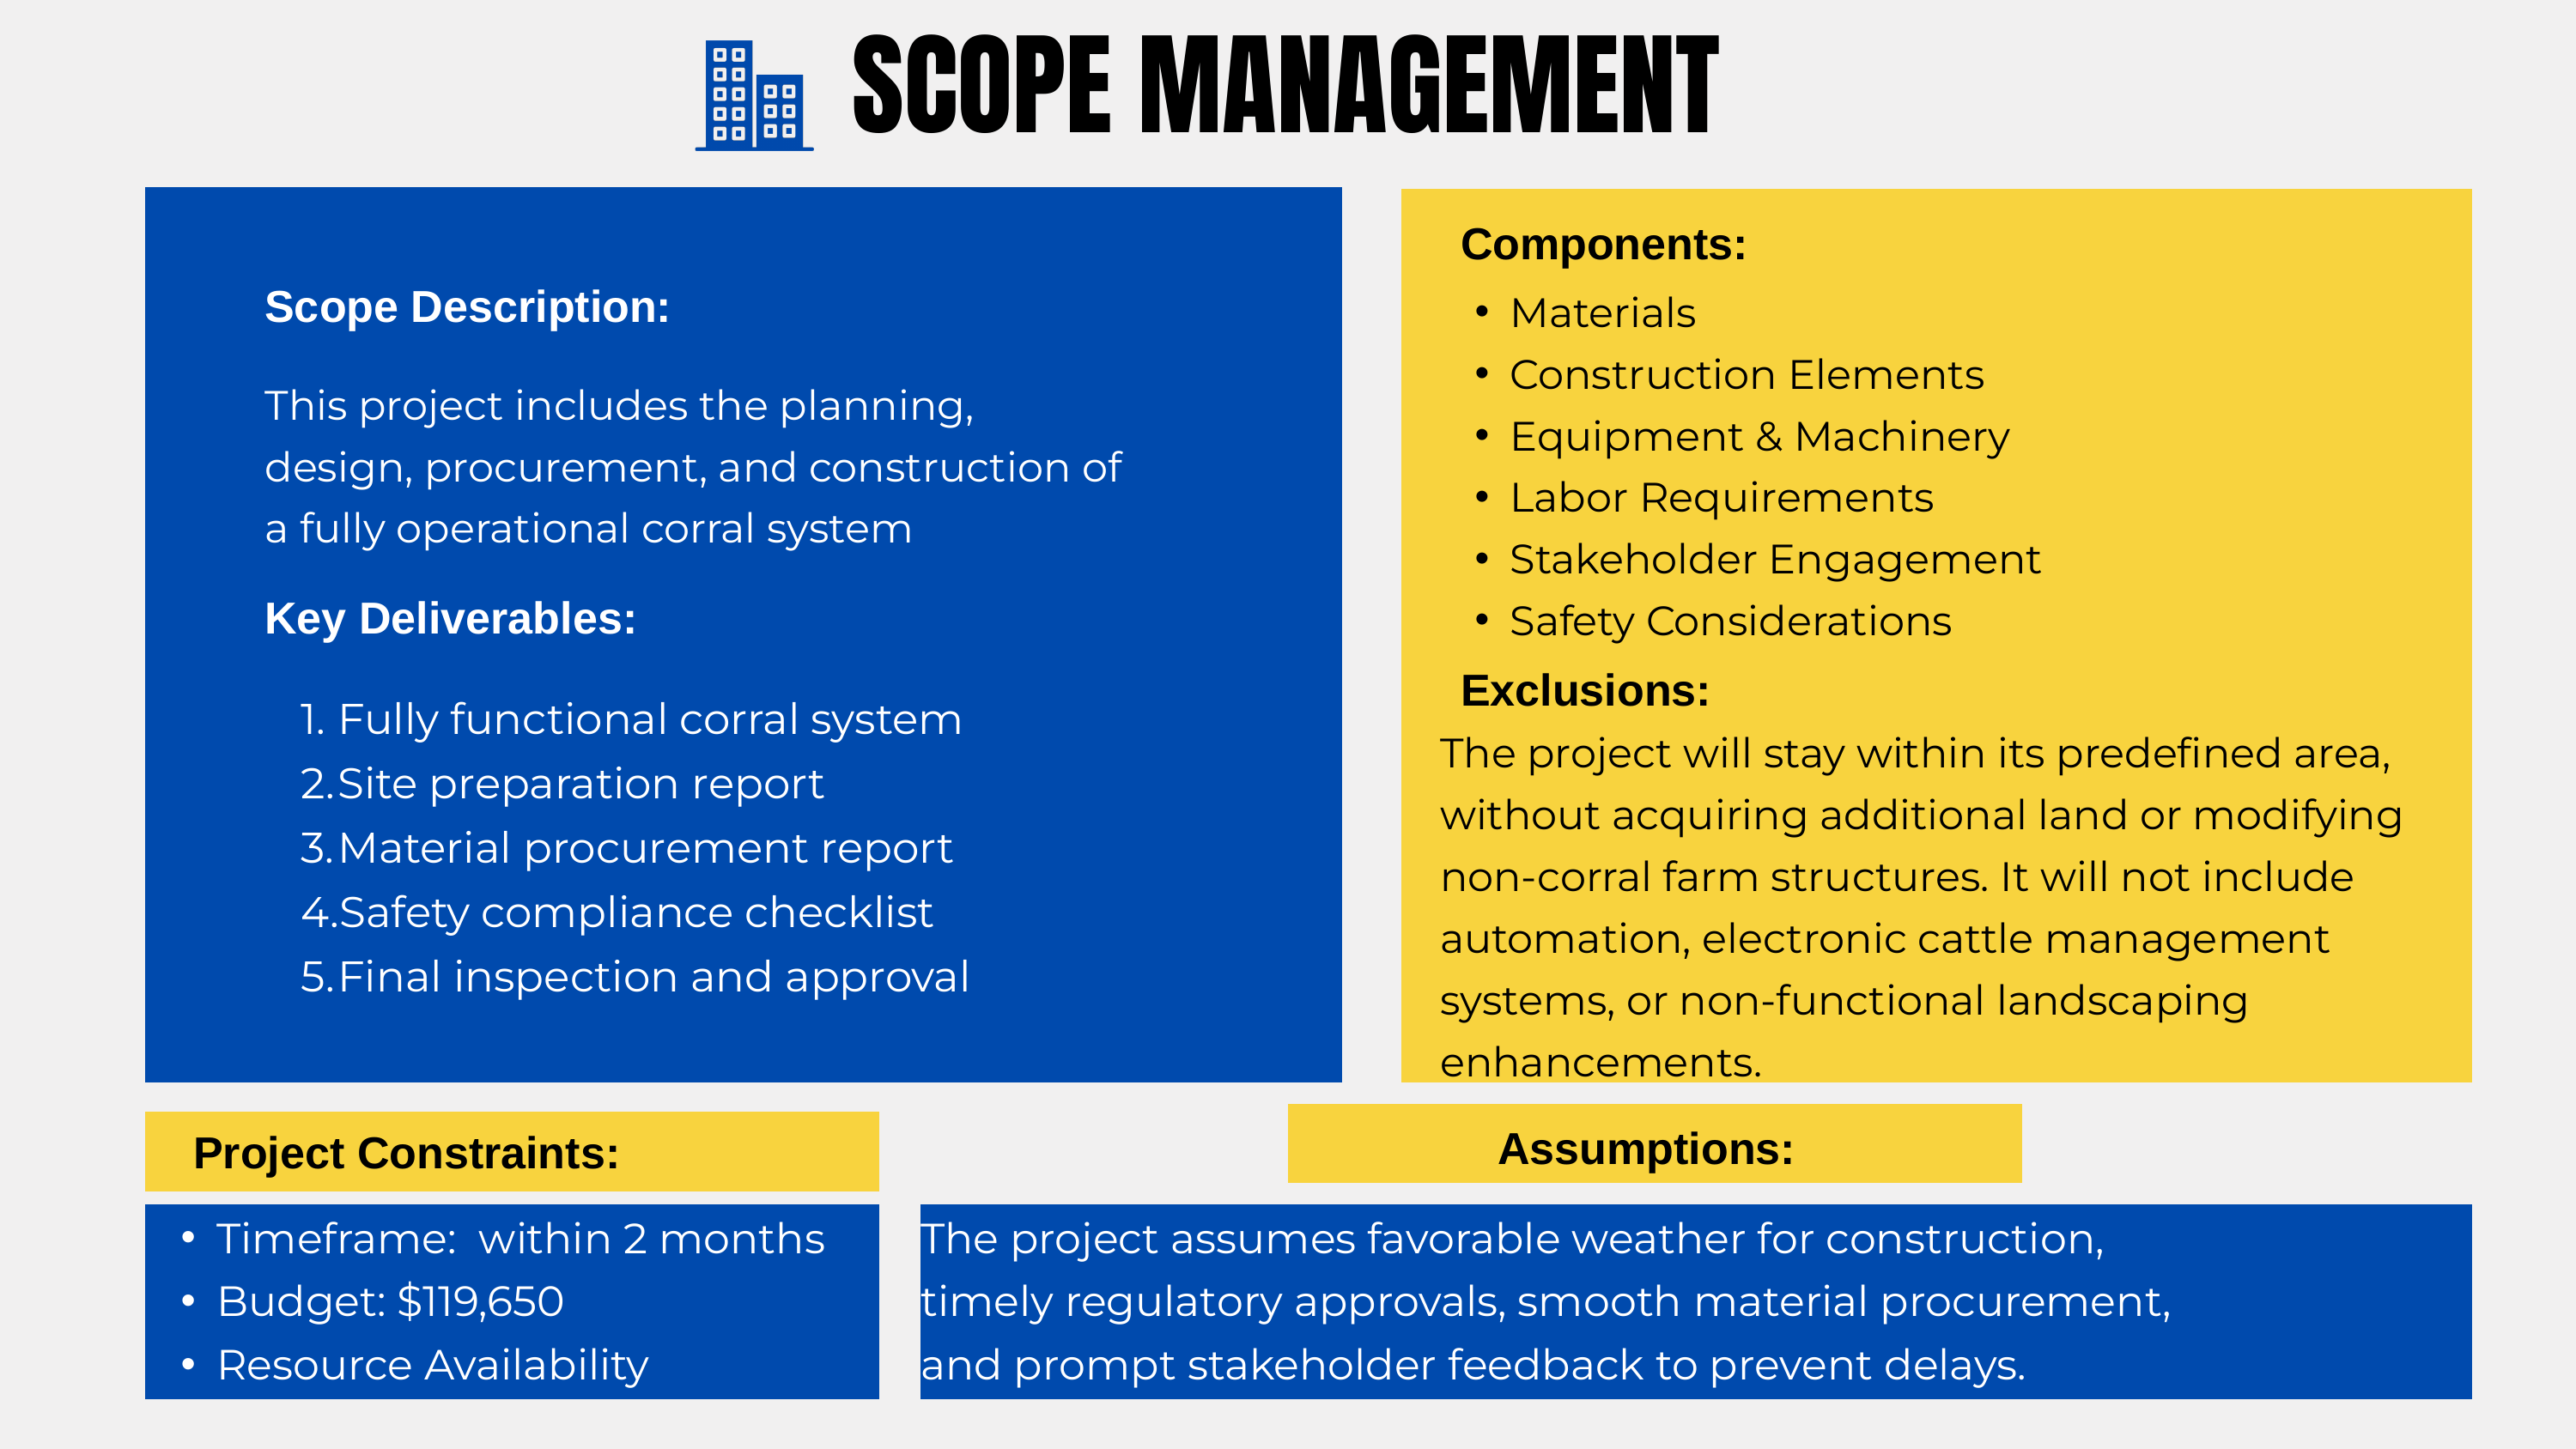

SCOPE MANAGEMENT

Components:
Materials
Construction Elements
Equipment & Machinery
Labor Requirements
Stakeholder Engagement
Safety Considerations
Scope Description:

This project includes the planning, design, procurement, and construction of a fully operational corral system
Key Deliverables:

Exclusions:

Fully functional corral system
Site preparation report
Material procurement report
Safety compliance checklist
Final inspection and approval

The project will stay within its predefined area, without acquiring additional land or modifying non-corral farm structures. It will not include automation, electronic cattle management systems, or non-functional landscaping enhancements.

Assumptions:
Project Constraints:
Timeframe:  within 2 months
Budget: $119,650
Resource Availability

The project assumes favorable weather for construction, timely regulatory approvals, smooth material procurement, and prompt stakeholder feedback to prevent delays.